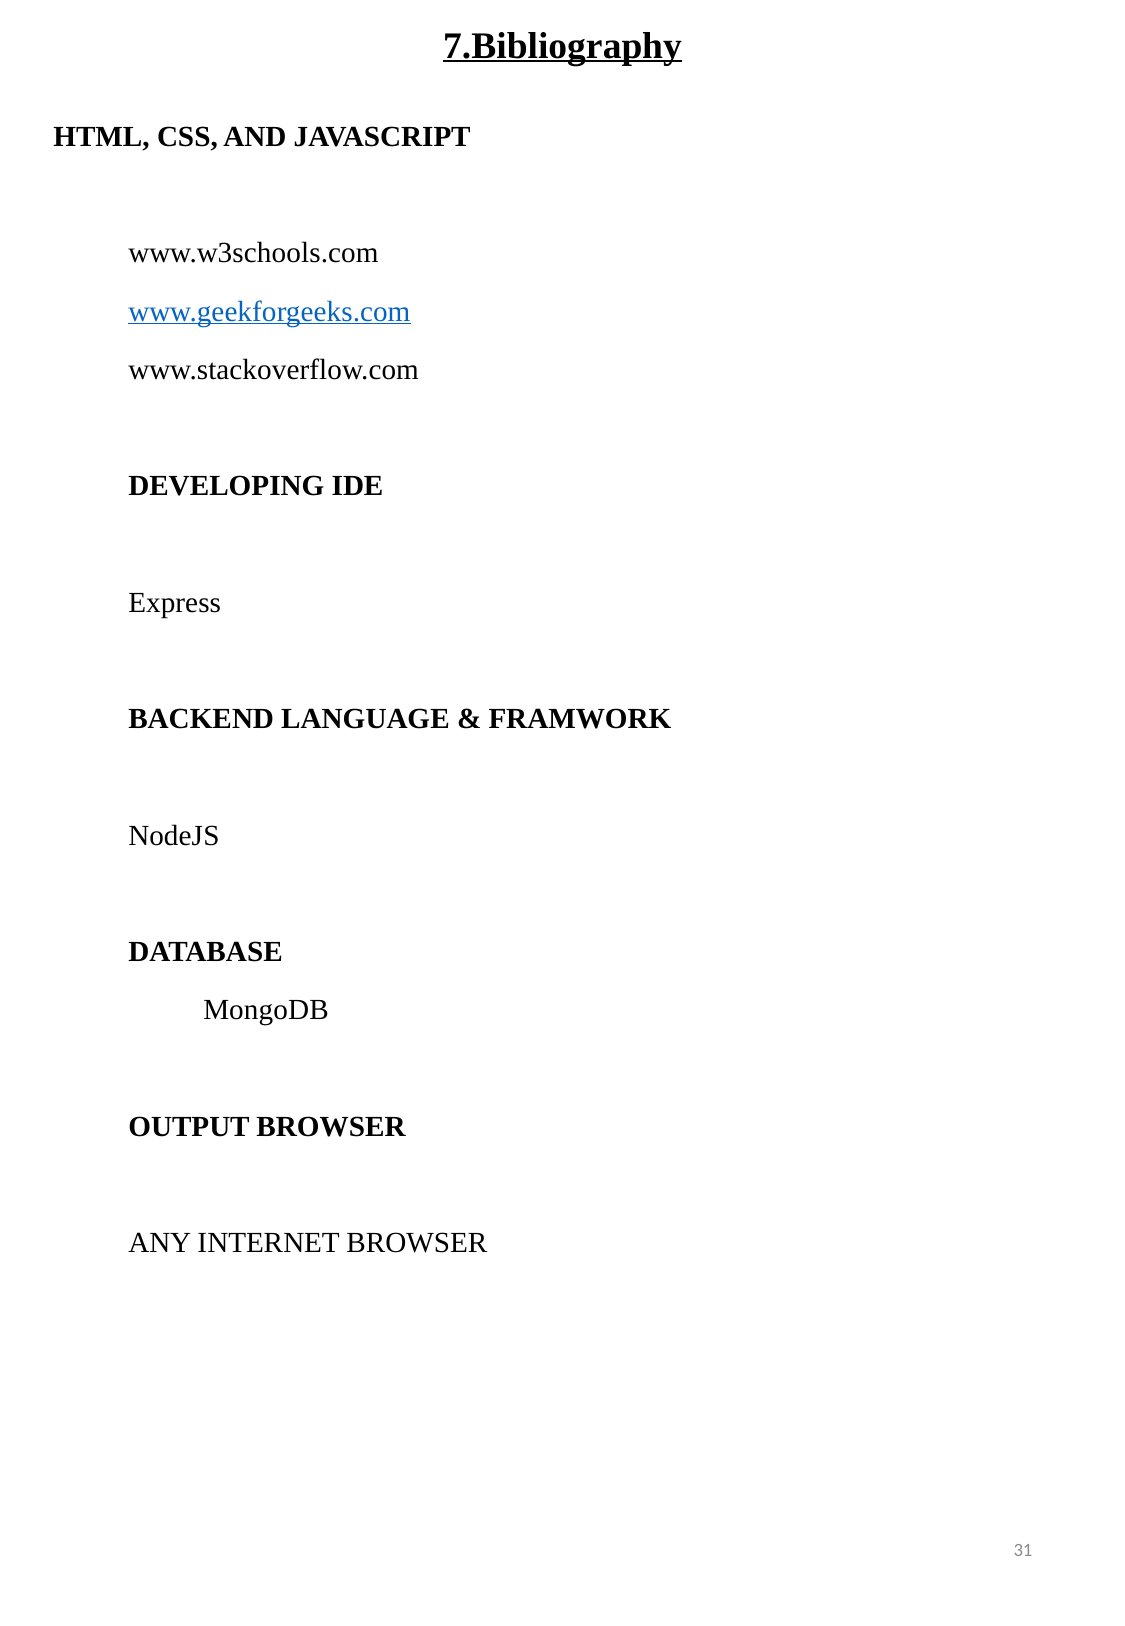

# 7.Bibliography

HTML, CSS, AND JAVASCRIPT

www.w3schools.com
www.geekforgeeks.com
www.stackoverflow.com

DEVELOPING IDE

Express

BACKEND LANGUAGE & FRAMWORK

NodeJS

DATABASE
	MongoDB

OUTPUT BROWSER

ANY INTERNET BROWSER
31